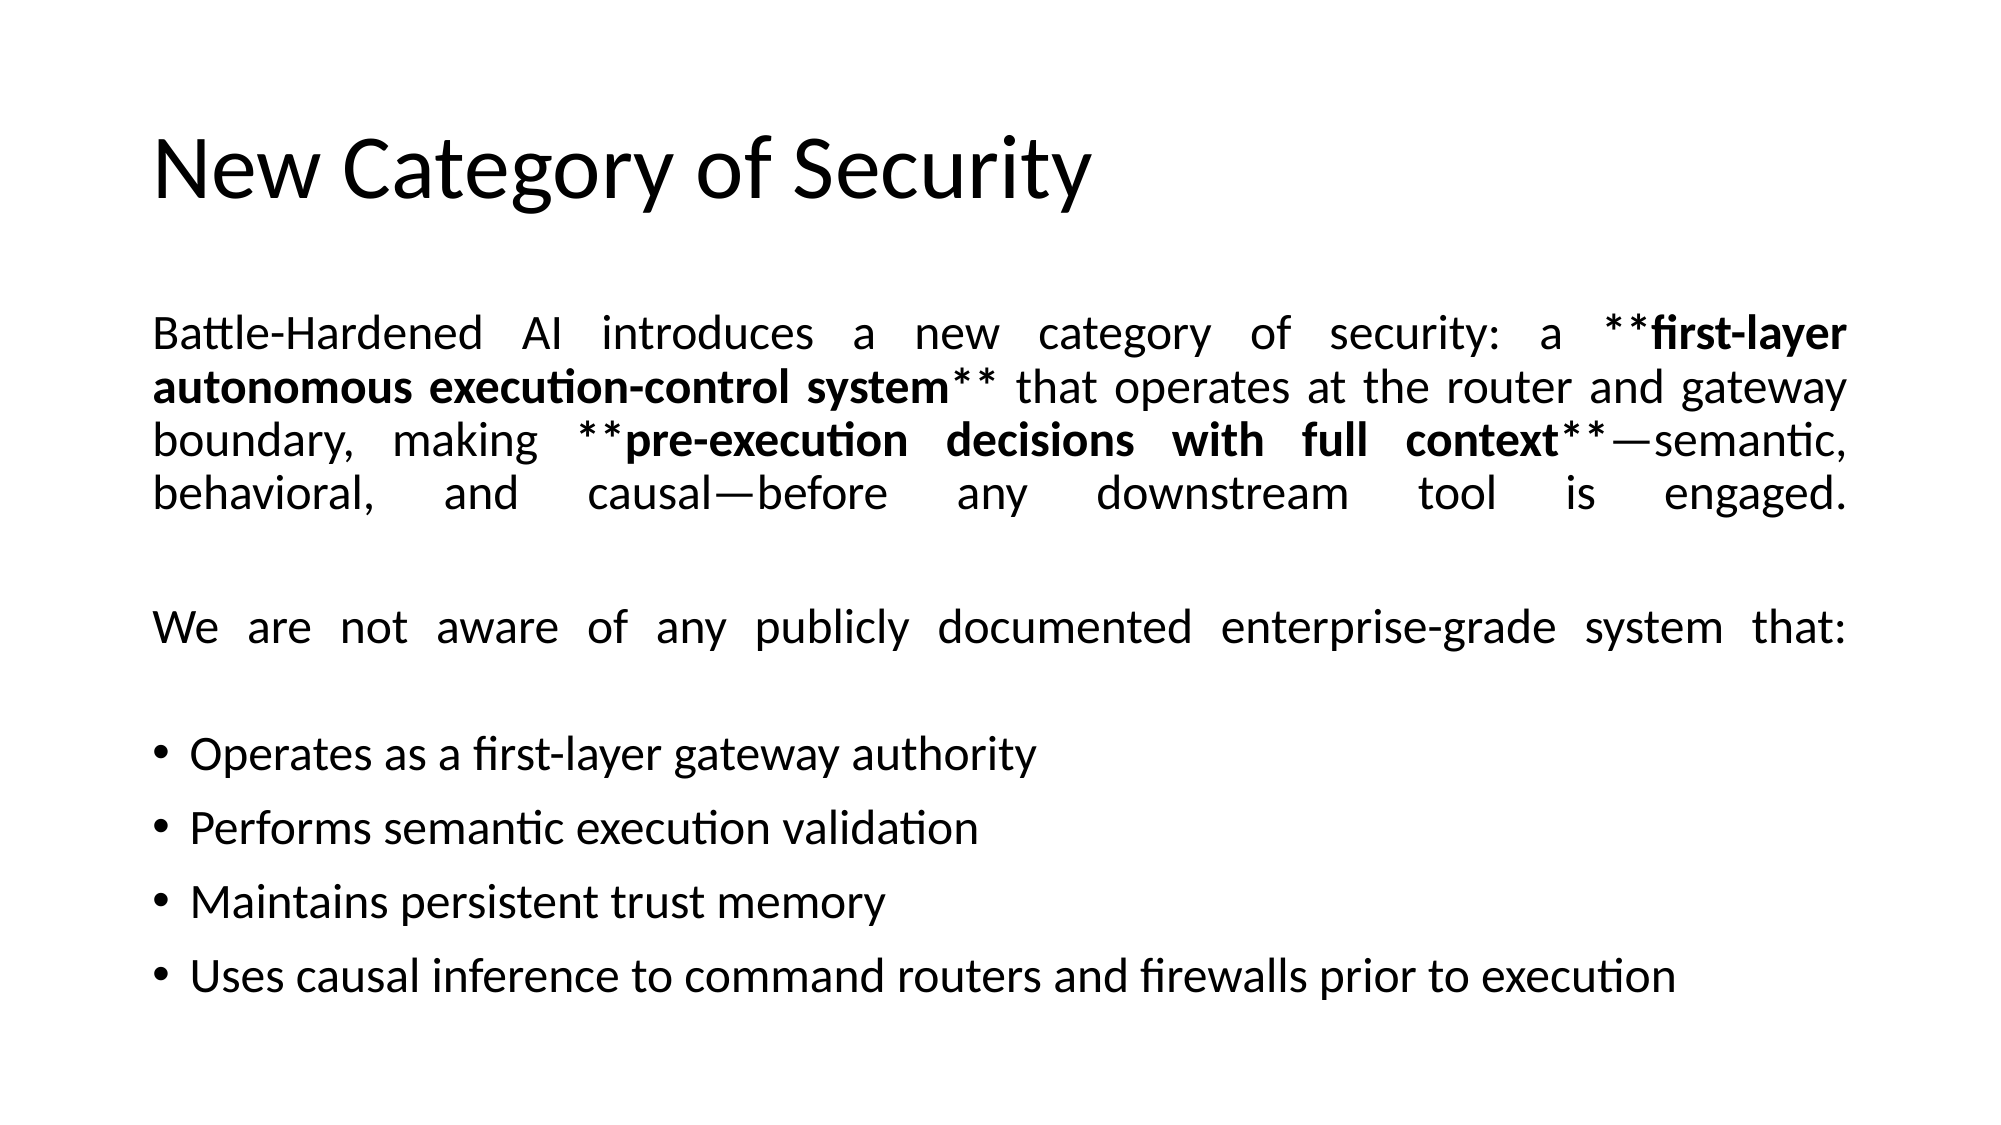

# New Category of Security
Battle-Hardened AI introduces a new category of security: a **first-layer autonomous execution-control system** that operates at the router and gateway boundary, making **pre-execution decisions with full context**—semantic, behavioral, and causal—before any downstream tool is engaged.
We are not aware of any publicly documented enterprise-grade system that:
Operates as a first-layer gateway authority
Performs semantic execution validation
Maintains persistent trust memory
Uses causal inference to command routers and firewalls prior to execution